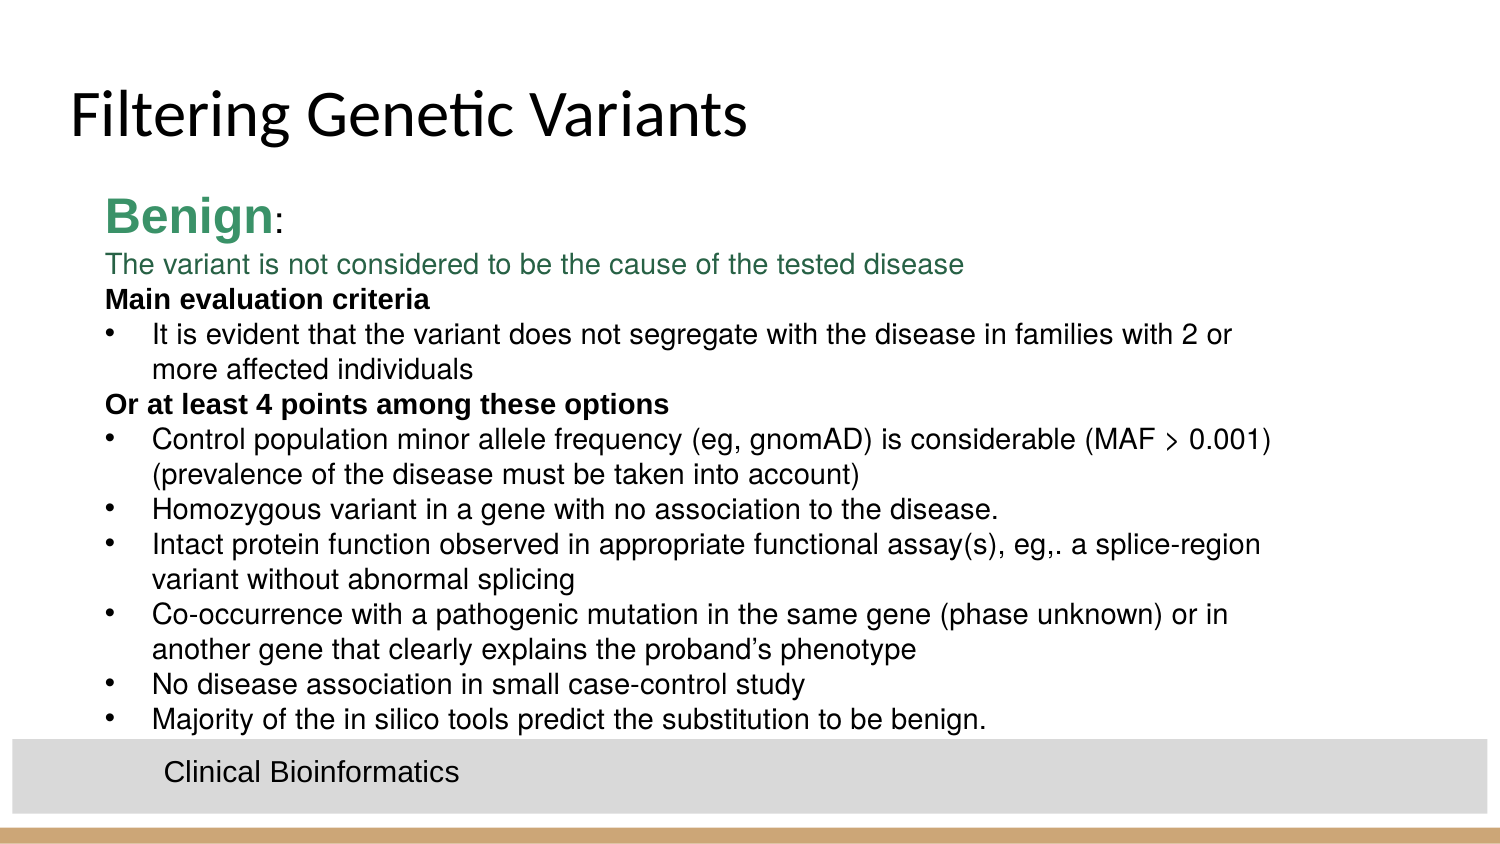

# Filtering Genetic Variants
Benign:
The variant is not considered to be the cause of the tested disease
Main evaluation criteria
It is evident that the variant does not segregate with the disease in families with 2 or
more affected individuals
Or at least 4 points among these options
Control population minor allele frequency (eg, gnomAD) is considerable (MAF > 0.001)  (prevalence of the disease must be taken into account)
Homozygous variant in a gene with no association to the disease.
Intact protein function observed in appropriate functional assay(s), eg,. a splice-region
variant without abnormal splicing
Co-occurrence with a pathogenic mutation in the same gene (phase unknown) or in  another gene that clearly explains the proband’s phenotype
No disease association in small case-control study
Majority of the in silico tools predict the substitution to be benign.
Clinical Bioinformatics